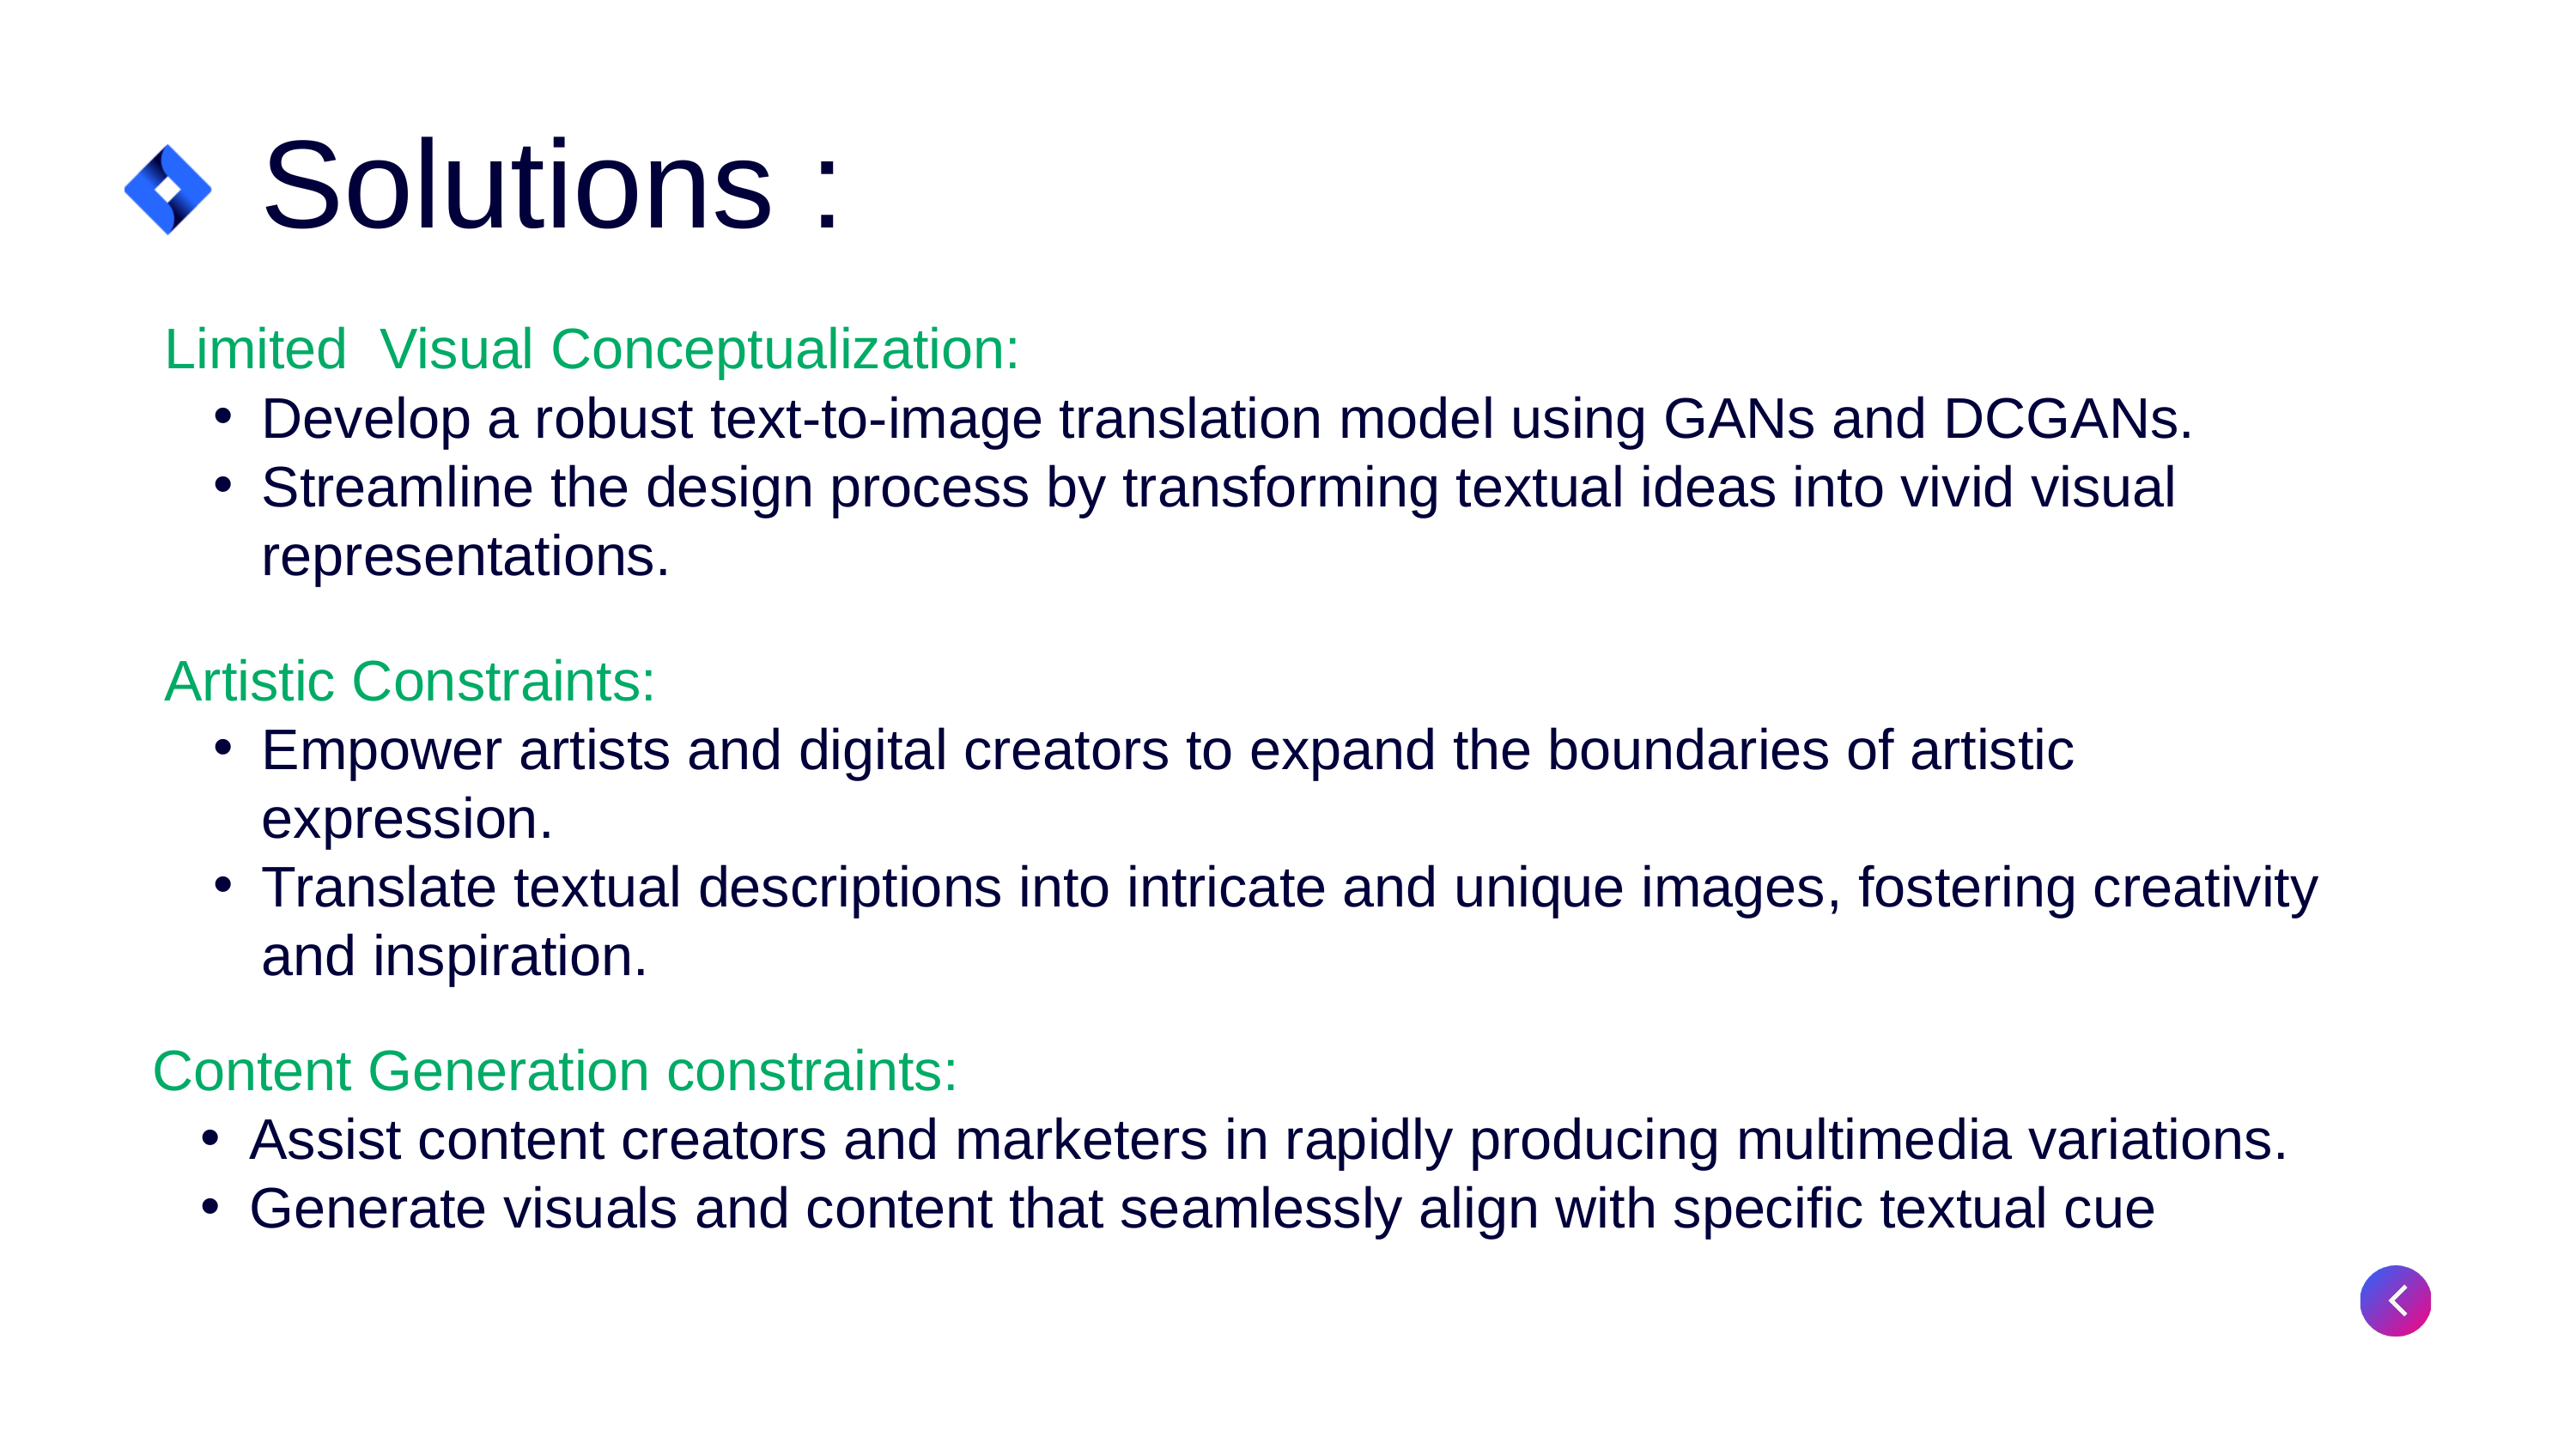

Solutions :

Limited  Visual Conceptualization:
Develop a robust text-to-image translation model using GANs and DCGANs.
Streamline the design process by transforming textual ideas into vivid visual representations.
Artistic Constraints:
Empower artists and digital creators to expand the boundaries of artistic expression.
Translate textual descriptions into intricate and unique images, fostering creativity and inspiration.
Content Generation constraints:
Assist content creators and marketers in rapidly producing multimedia variations.
Generate visuals and content that seamlessly align with specific textual cue